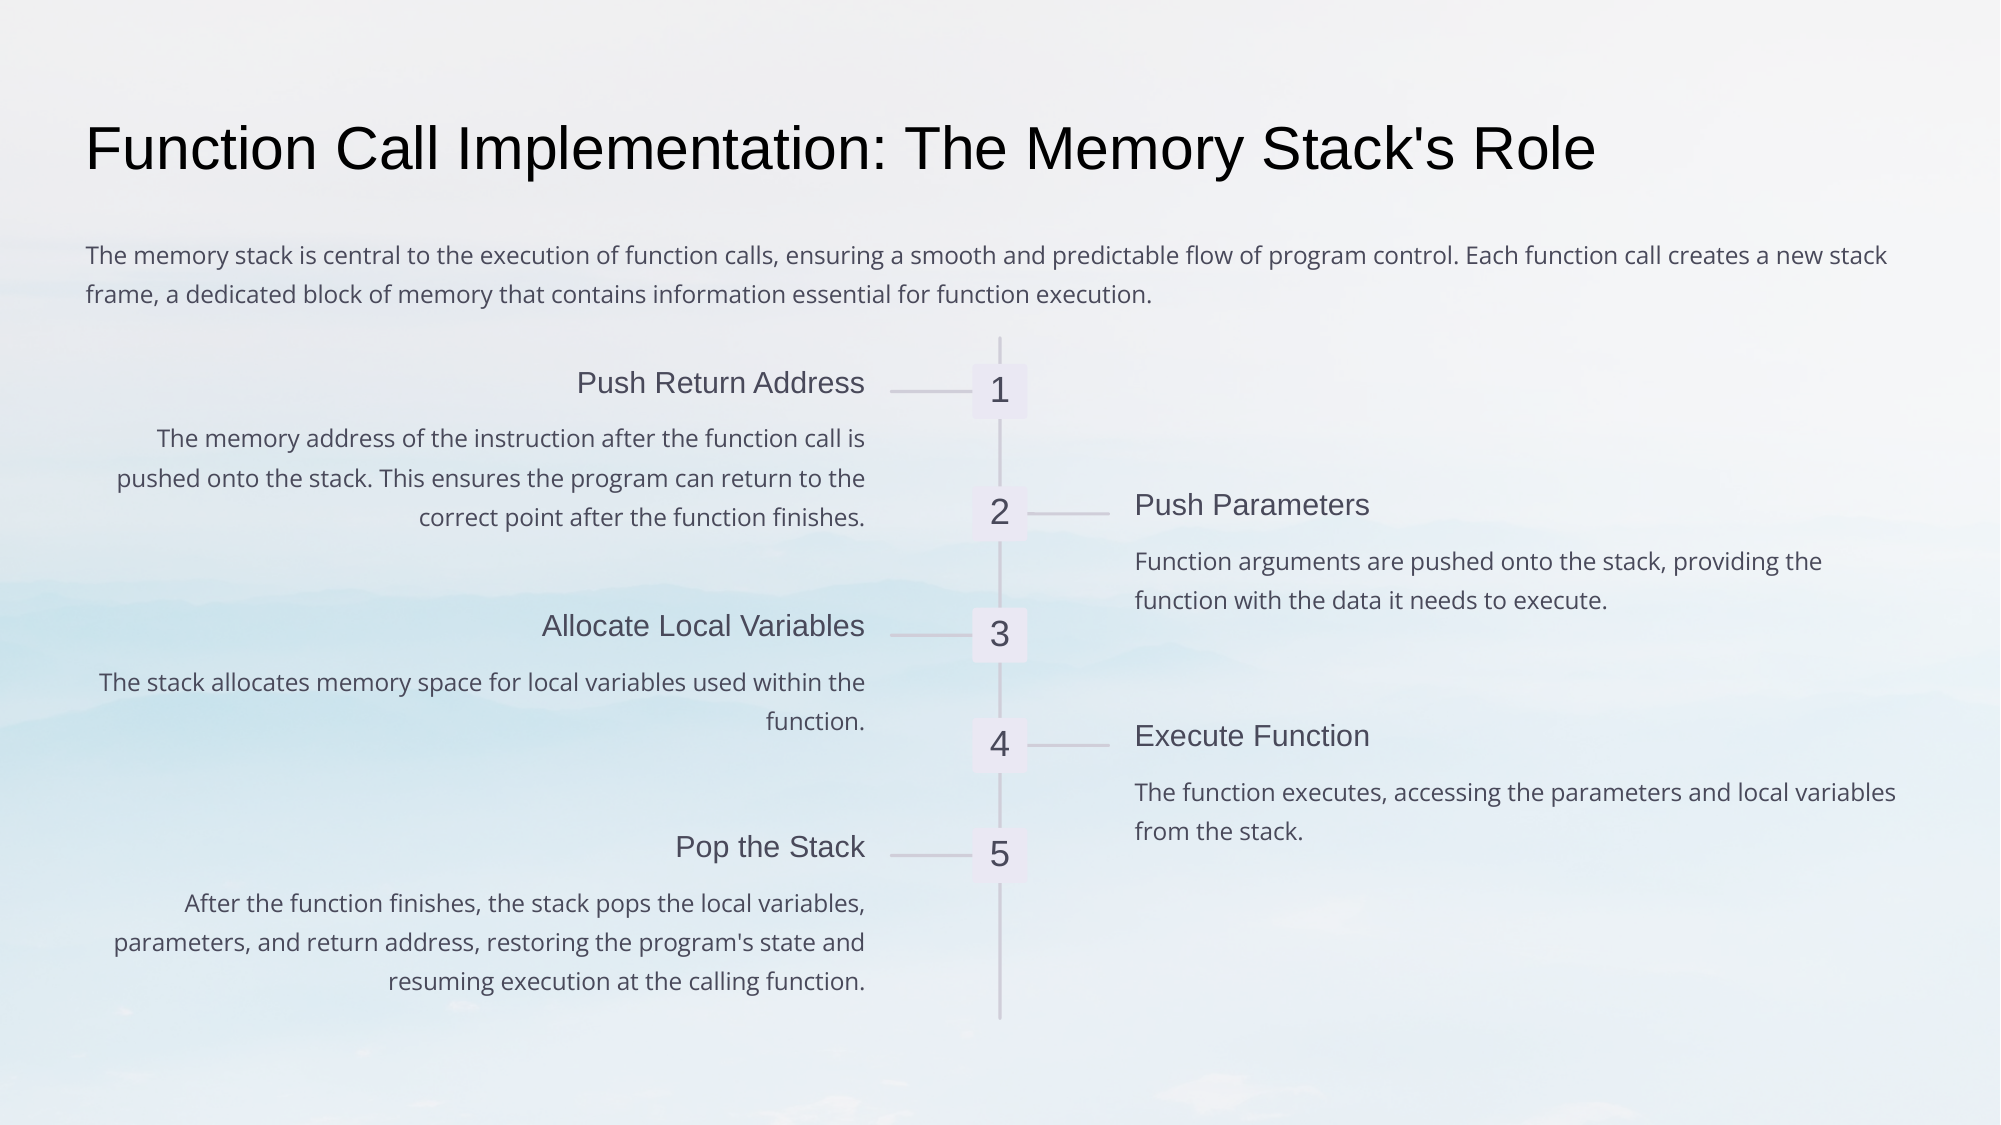

Function Call Implementation: The Memory Stack's Role
The memory stack is central to the execution of function calls, ensuring a smooth and predictable flow of program control. Each function call creates a new stack frame, a dedicated block of memory that contains information essential for function execution.

Push Return Address

1

The memory address of the instruction after the function call is pushed onto the stack. This ensures the program can return to the correct point after the function finishes.
Push Parameters

2

Function arguments are pushed onto the stack, providing the function with the data it needs to execute.
Allocate Local Variables

3

The stack allocates memory space for local variables used within the function.
Execute Function

4

The function executes, accessing the parameters and local variables from the stack.
Pop the Stack

5

After the function finishes, the stack pops the local variables, parameters, and return address, restoring the program's state and resuming execution at the calling function.